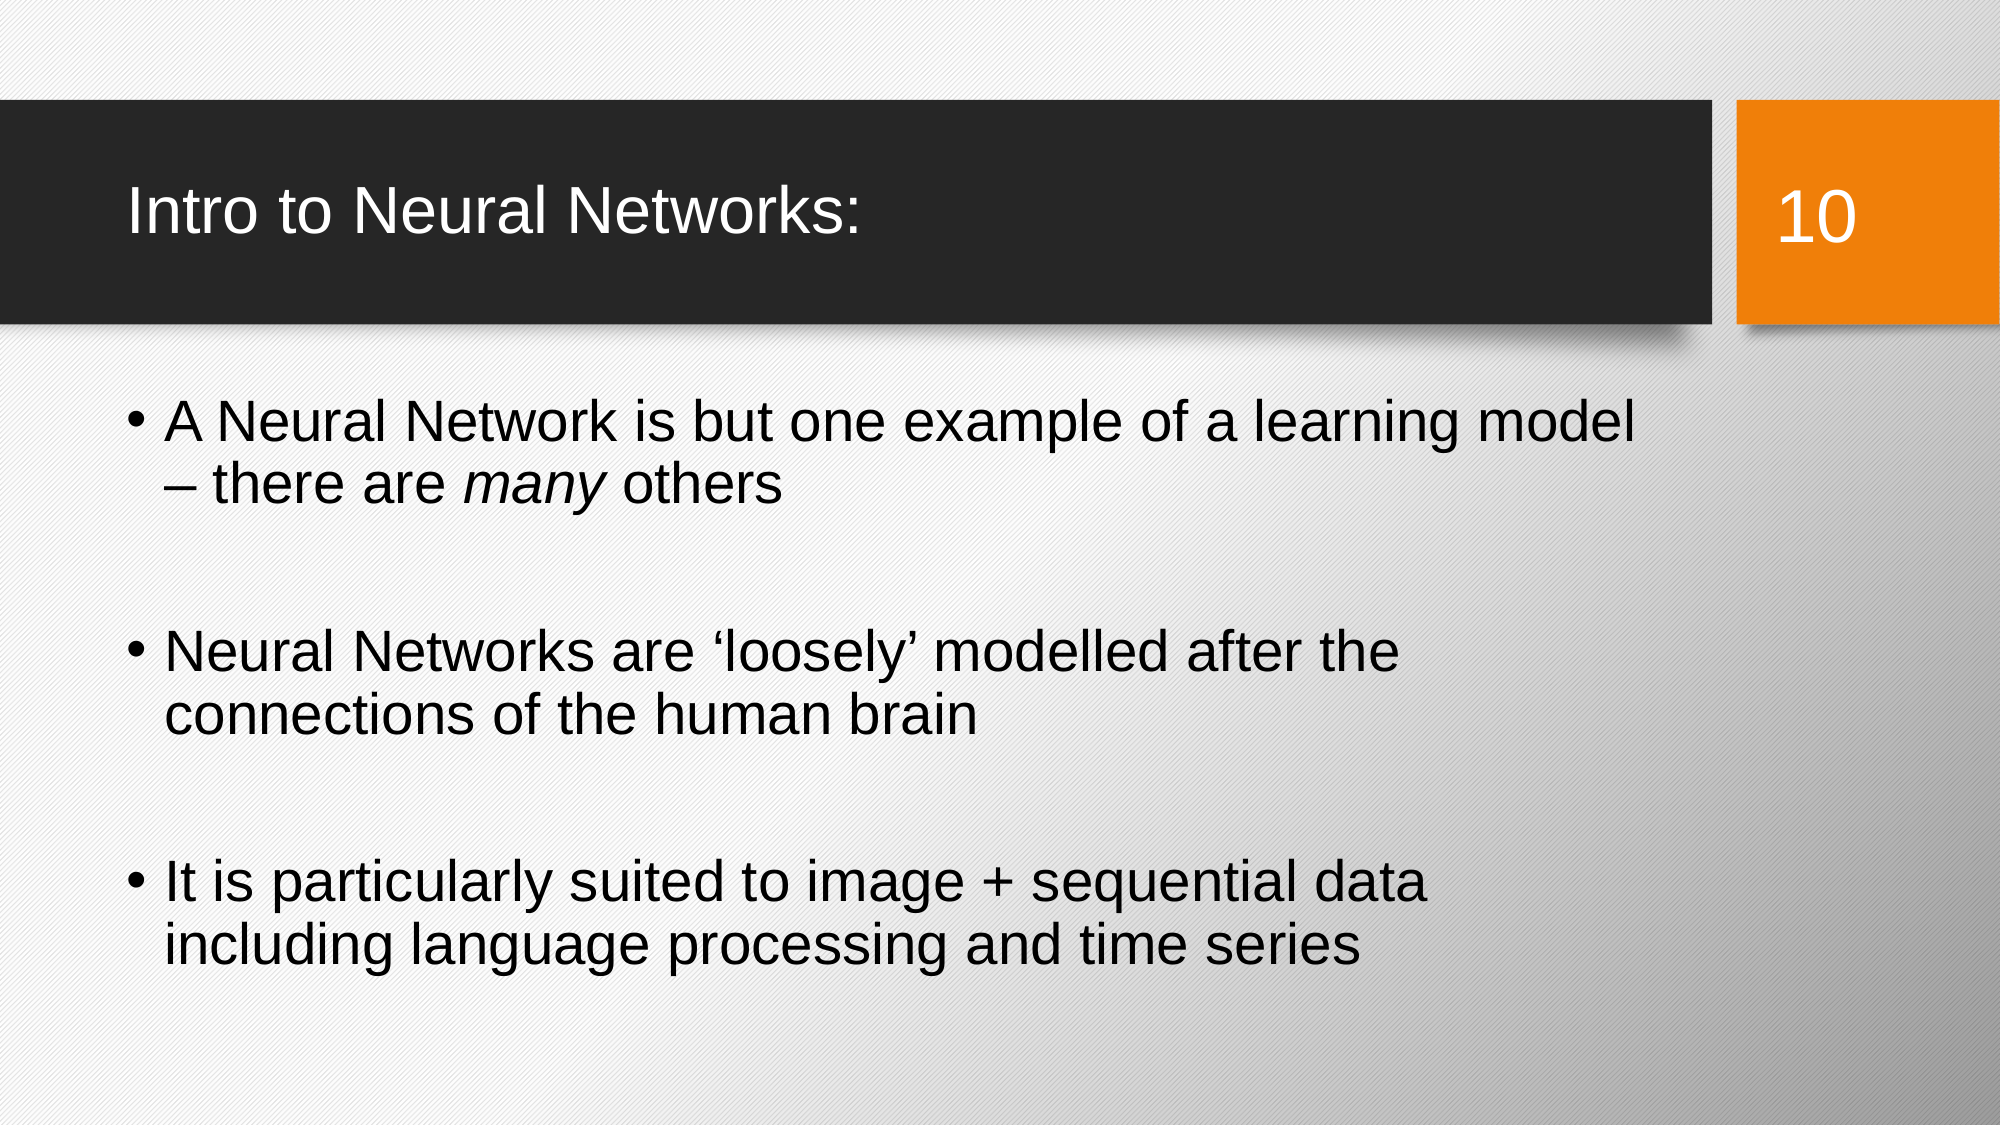

10
# Intro to Neural Networks:
A Neural Network is but one example of a learning model – there are many others

Neural Networks are ‘loosely’ modelled after the connections of the human brain

It is particularly suited to image + sequential data including language processing and time series